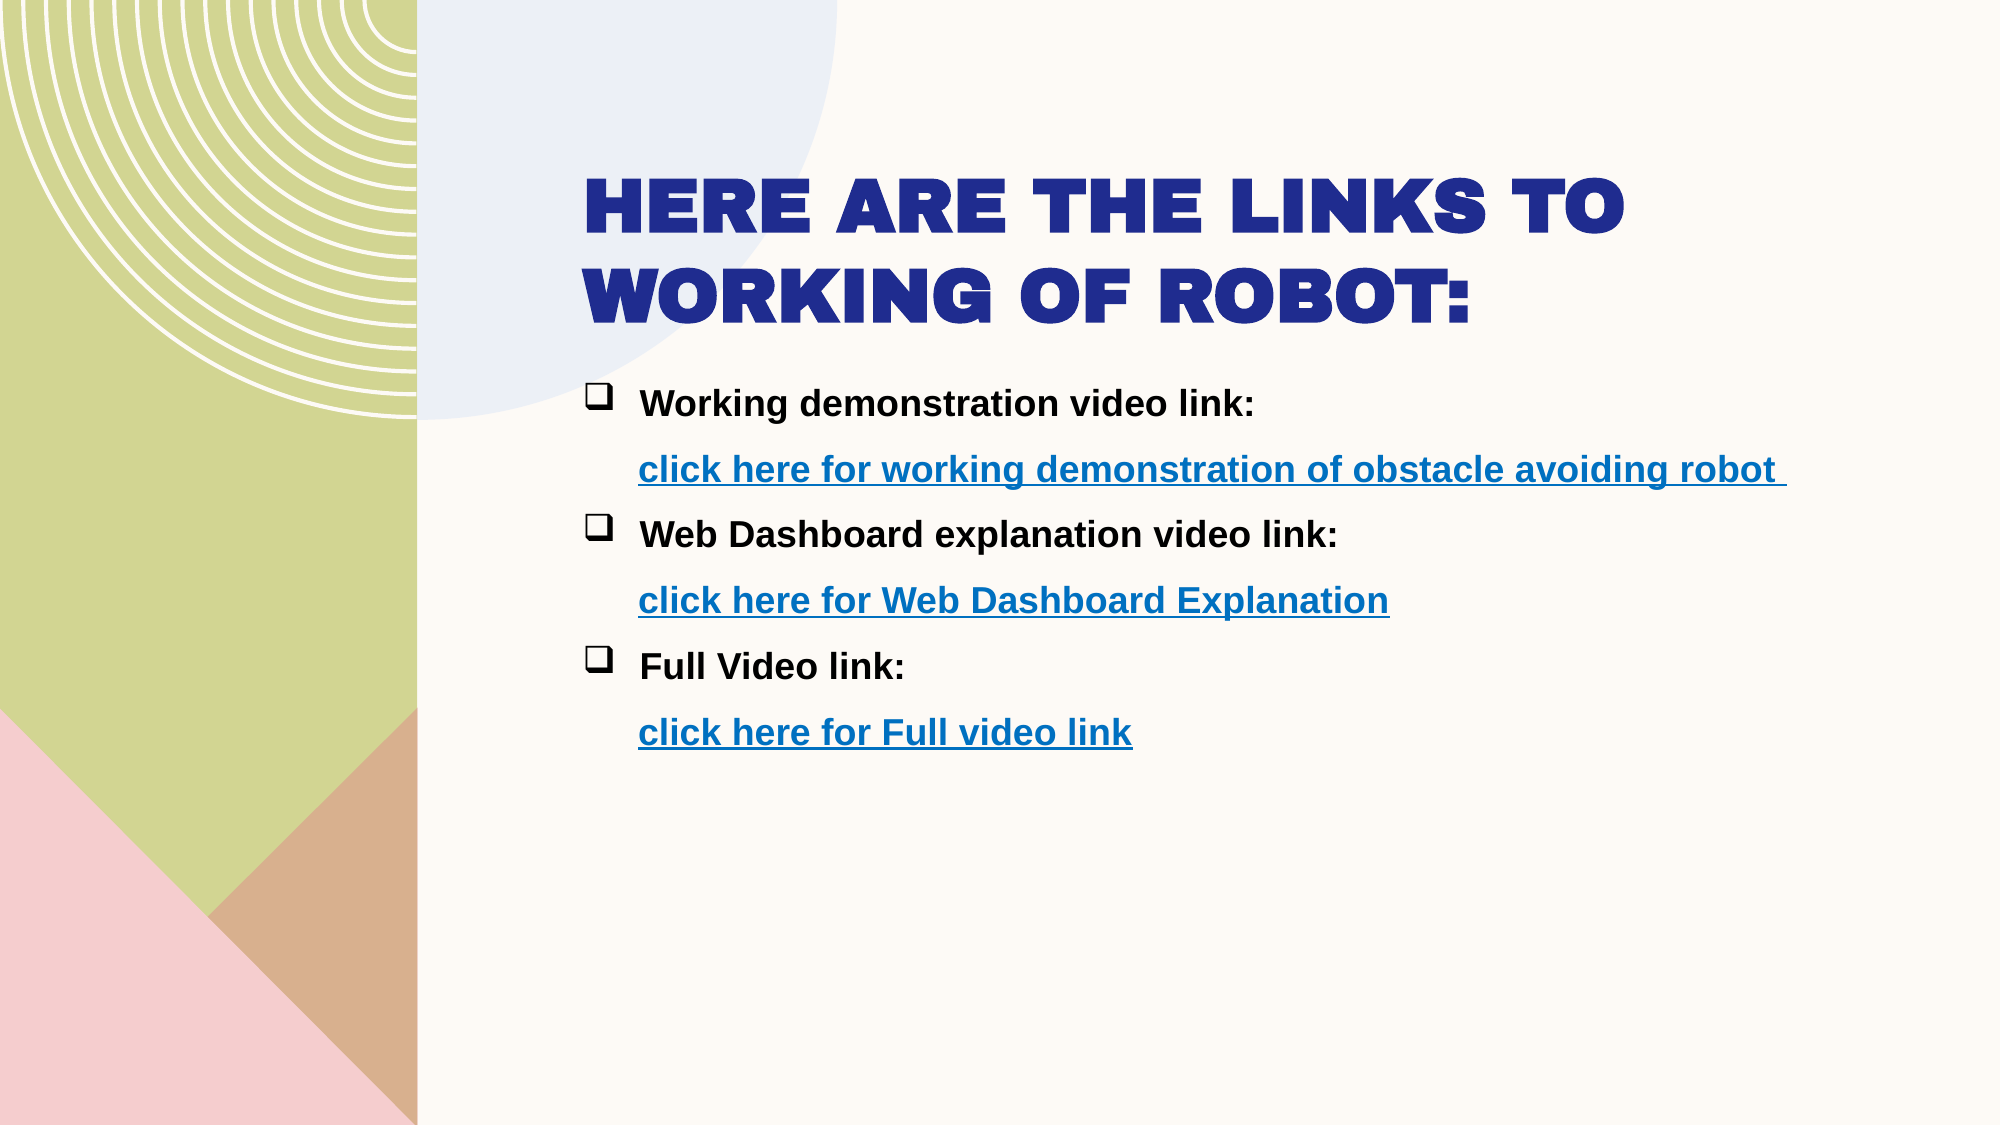

# Here ARE the links to working of robot:
Working demonstration video link:
click here for working demonstration of obstacle avoiding robot
Web Dashboard explanation video link:
click here for Web Dashboard Explanation
Full Video link:
click here for Full video link